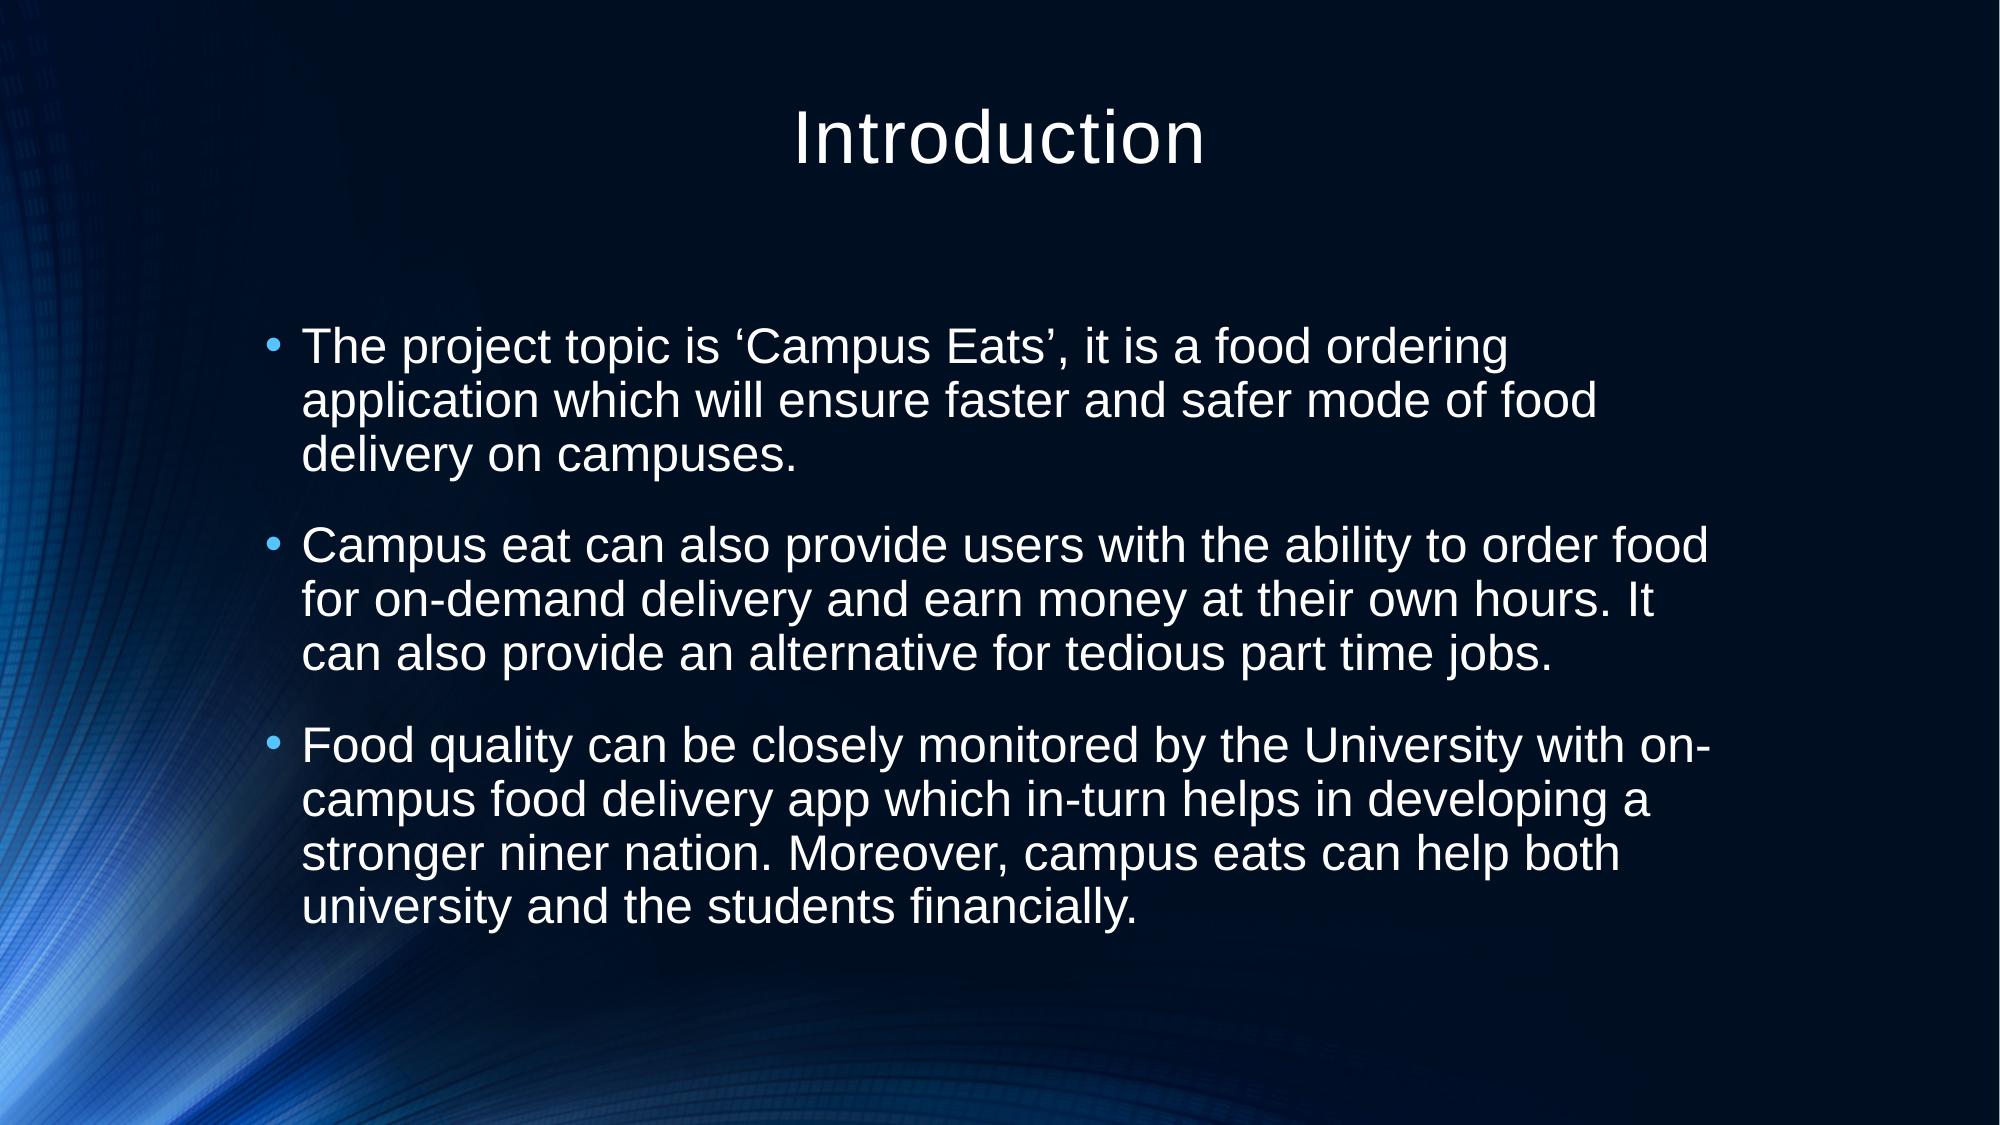

# Introduction
The project topic is ‘Campus Eats’, it is a food ordering application which will ensure faster and safer mode of food delivery on campuses.
Campus eat can also provide users with the ability to order food for on-demand delivery and earn money at their own hours. It can also provide an alternative for tedious part time jobs.
Food quality can be closely monitored by the University with on-campus food delivery app which in-turn helps in developing a stronger niner nation. Moreover, campus eats can help both university and the students financially.